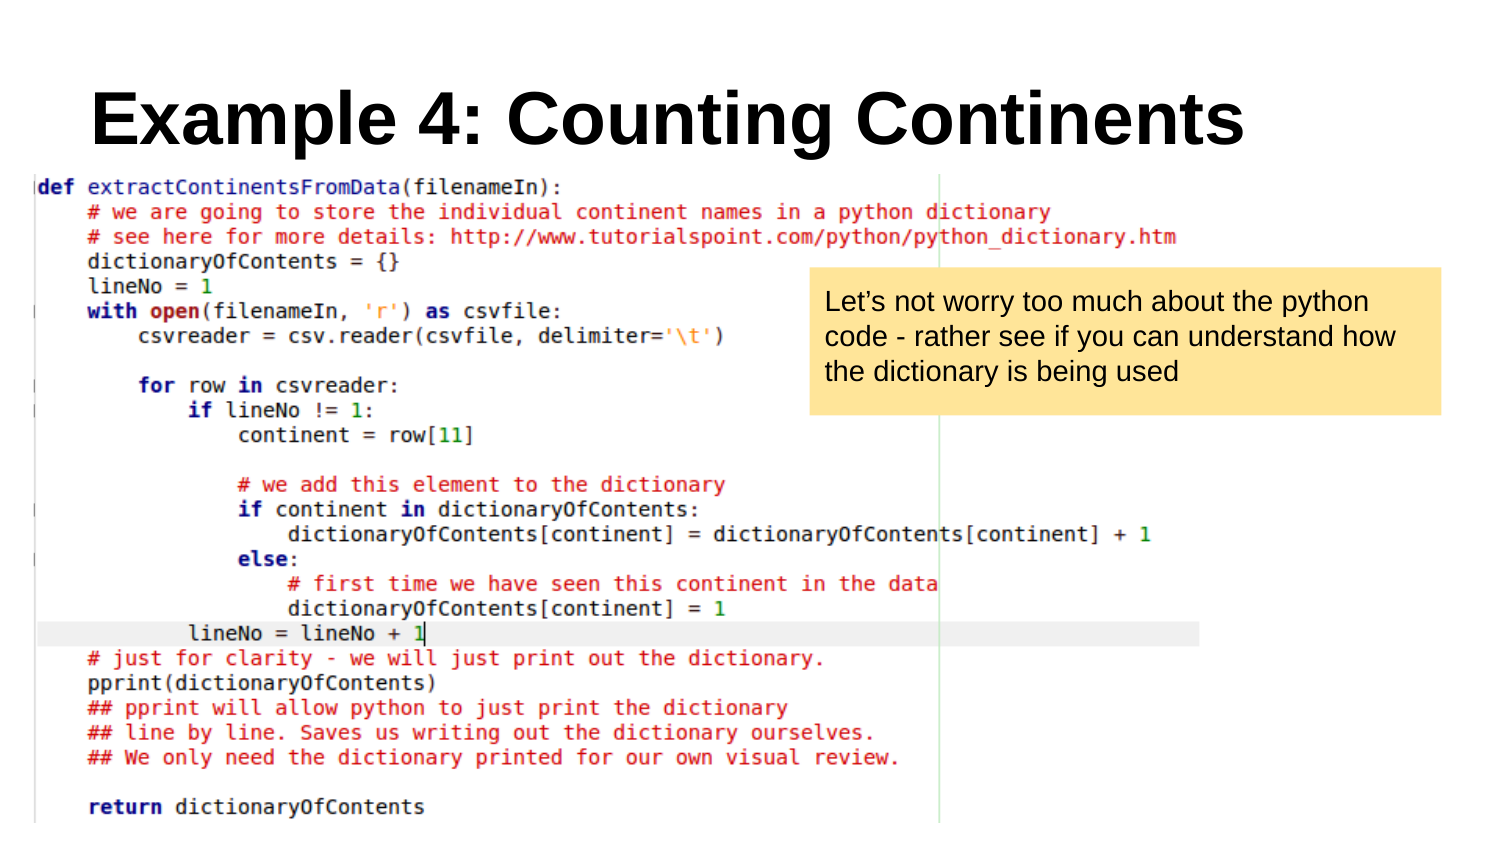

# Example 4: Counting Continents

Let’s not worry too much about the python code - rather see if you can understand how the dictionary is being used